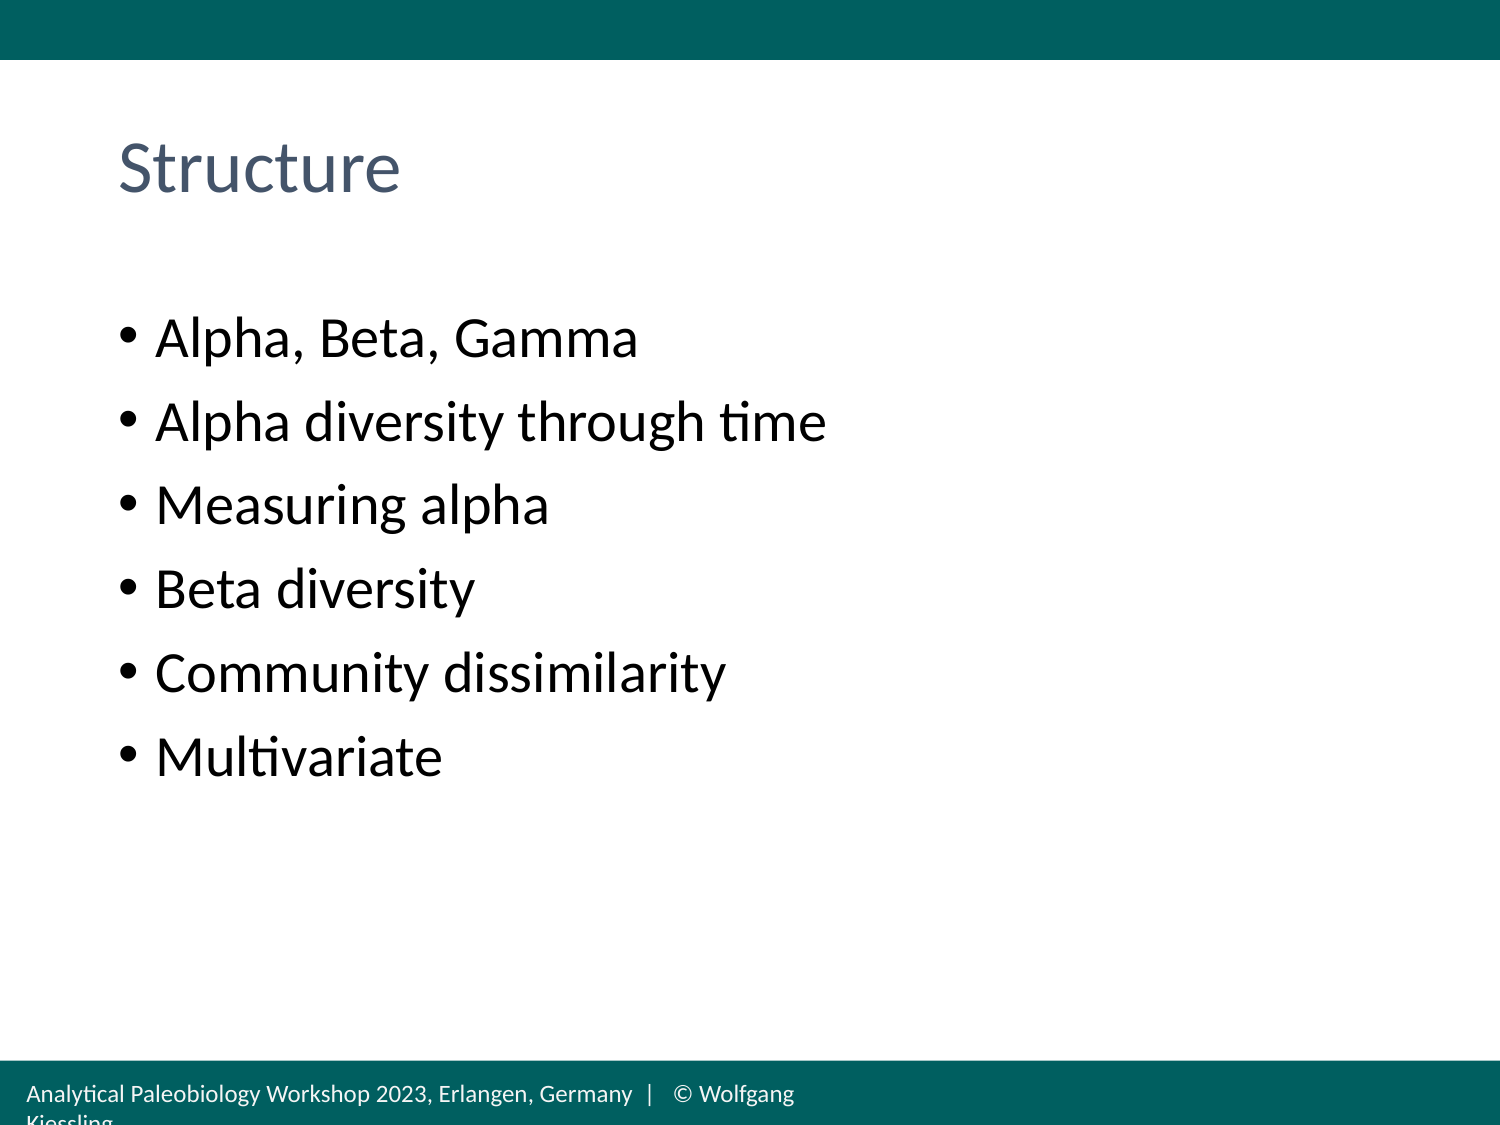

# Structure
Alpha, Beta, Gamma
Alpha diversity through time
Measuring alpha
Beta diversity
Community dissimilarity
Multivariate